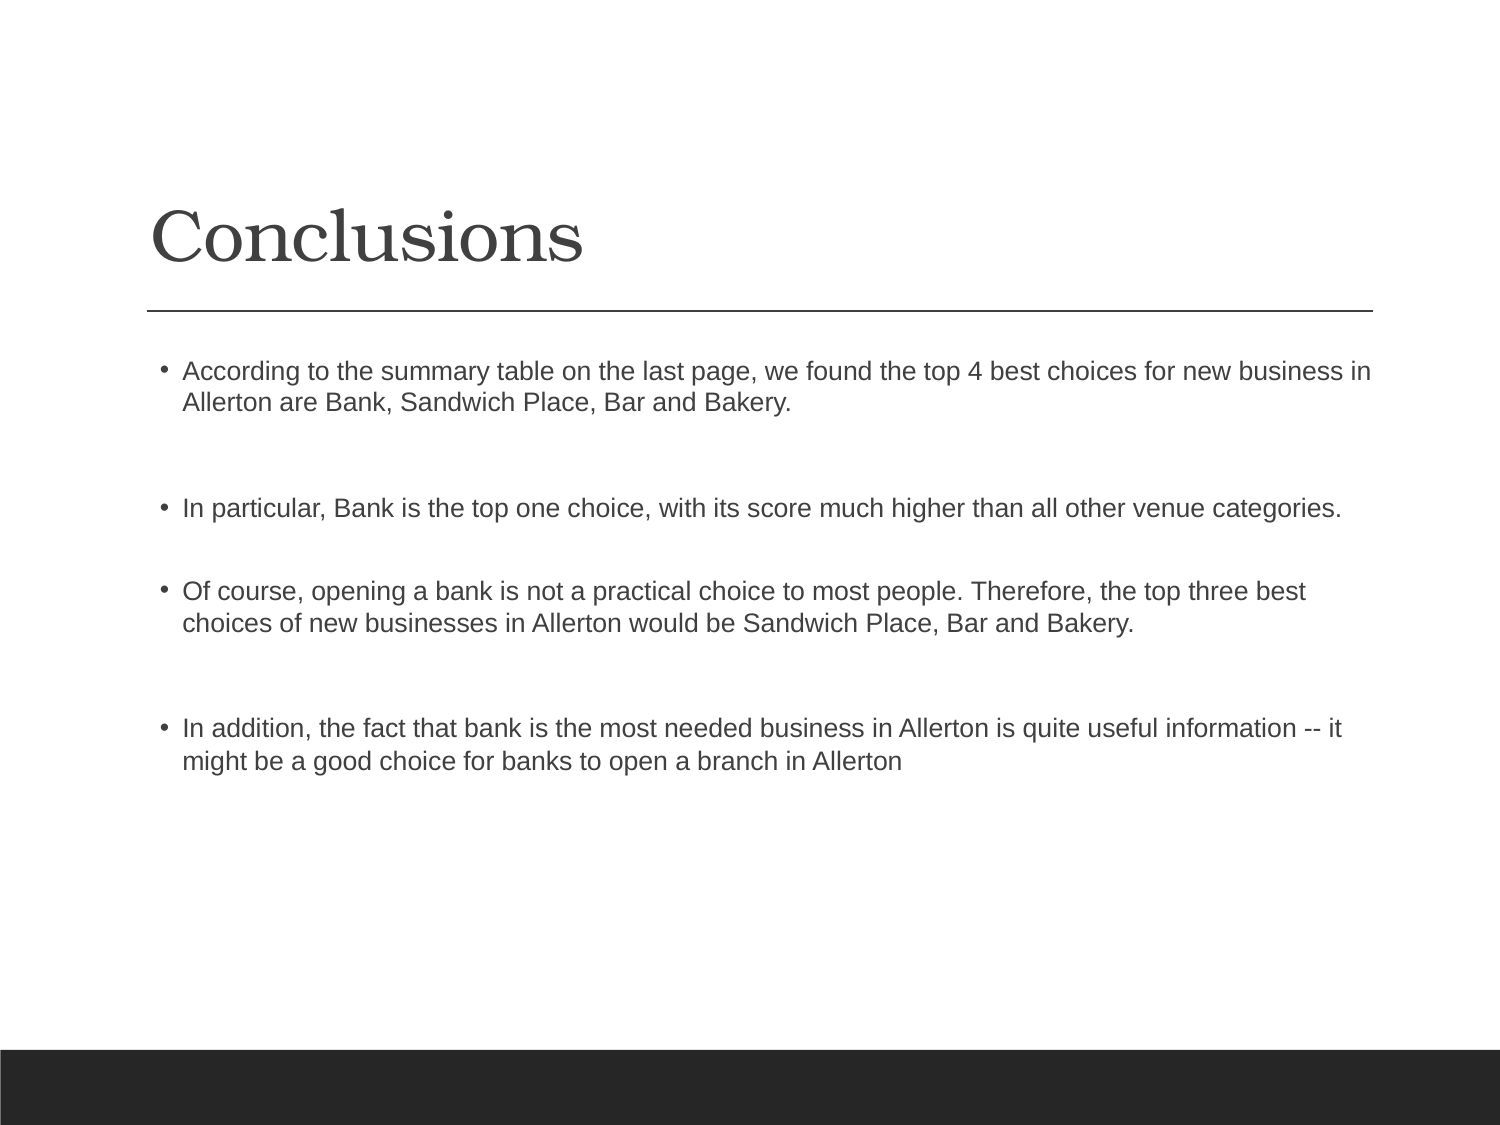

# Conclusions
According to the summary table on the last page, we found the top 4 best choices for new business in Allerton are Bank, Sandwich Place, Bar and Bakery.

In particular, Bank is the top one choice, with its score much higher than all other venue categories.

Of course, opening a bank is not a practical choice to most people. Therefore, the top three best choices of new businesses in Allerton would be Sandwich Place, Bar and Bakery.

In addition, the fact that bank is the most needed business in Allerton is quite useful information -- it might be a good choice for banks to open a branch in Allerton